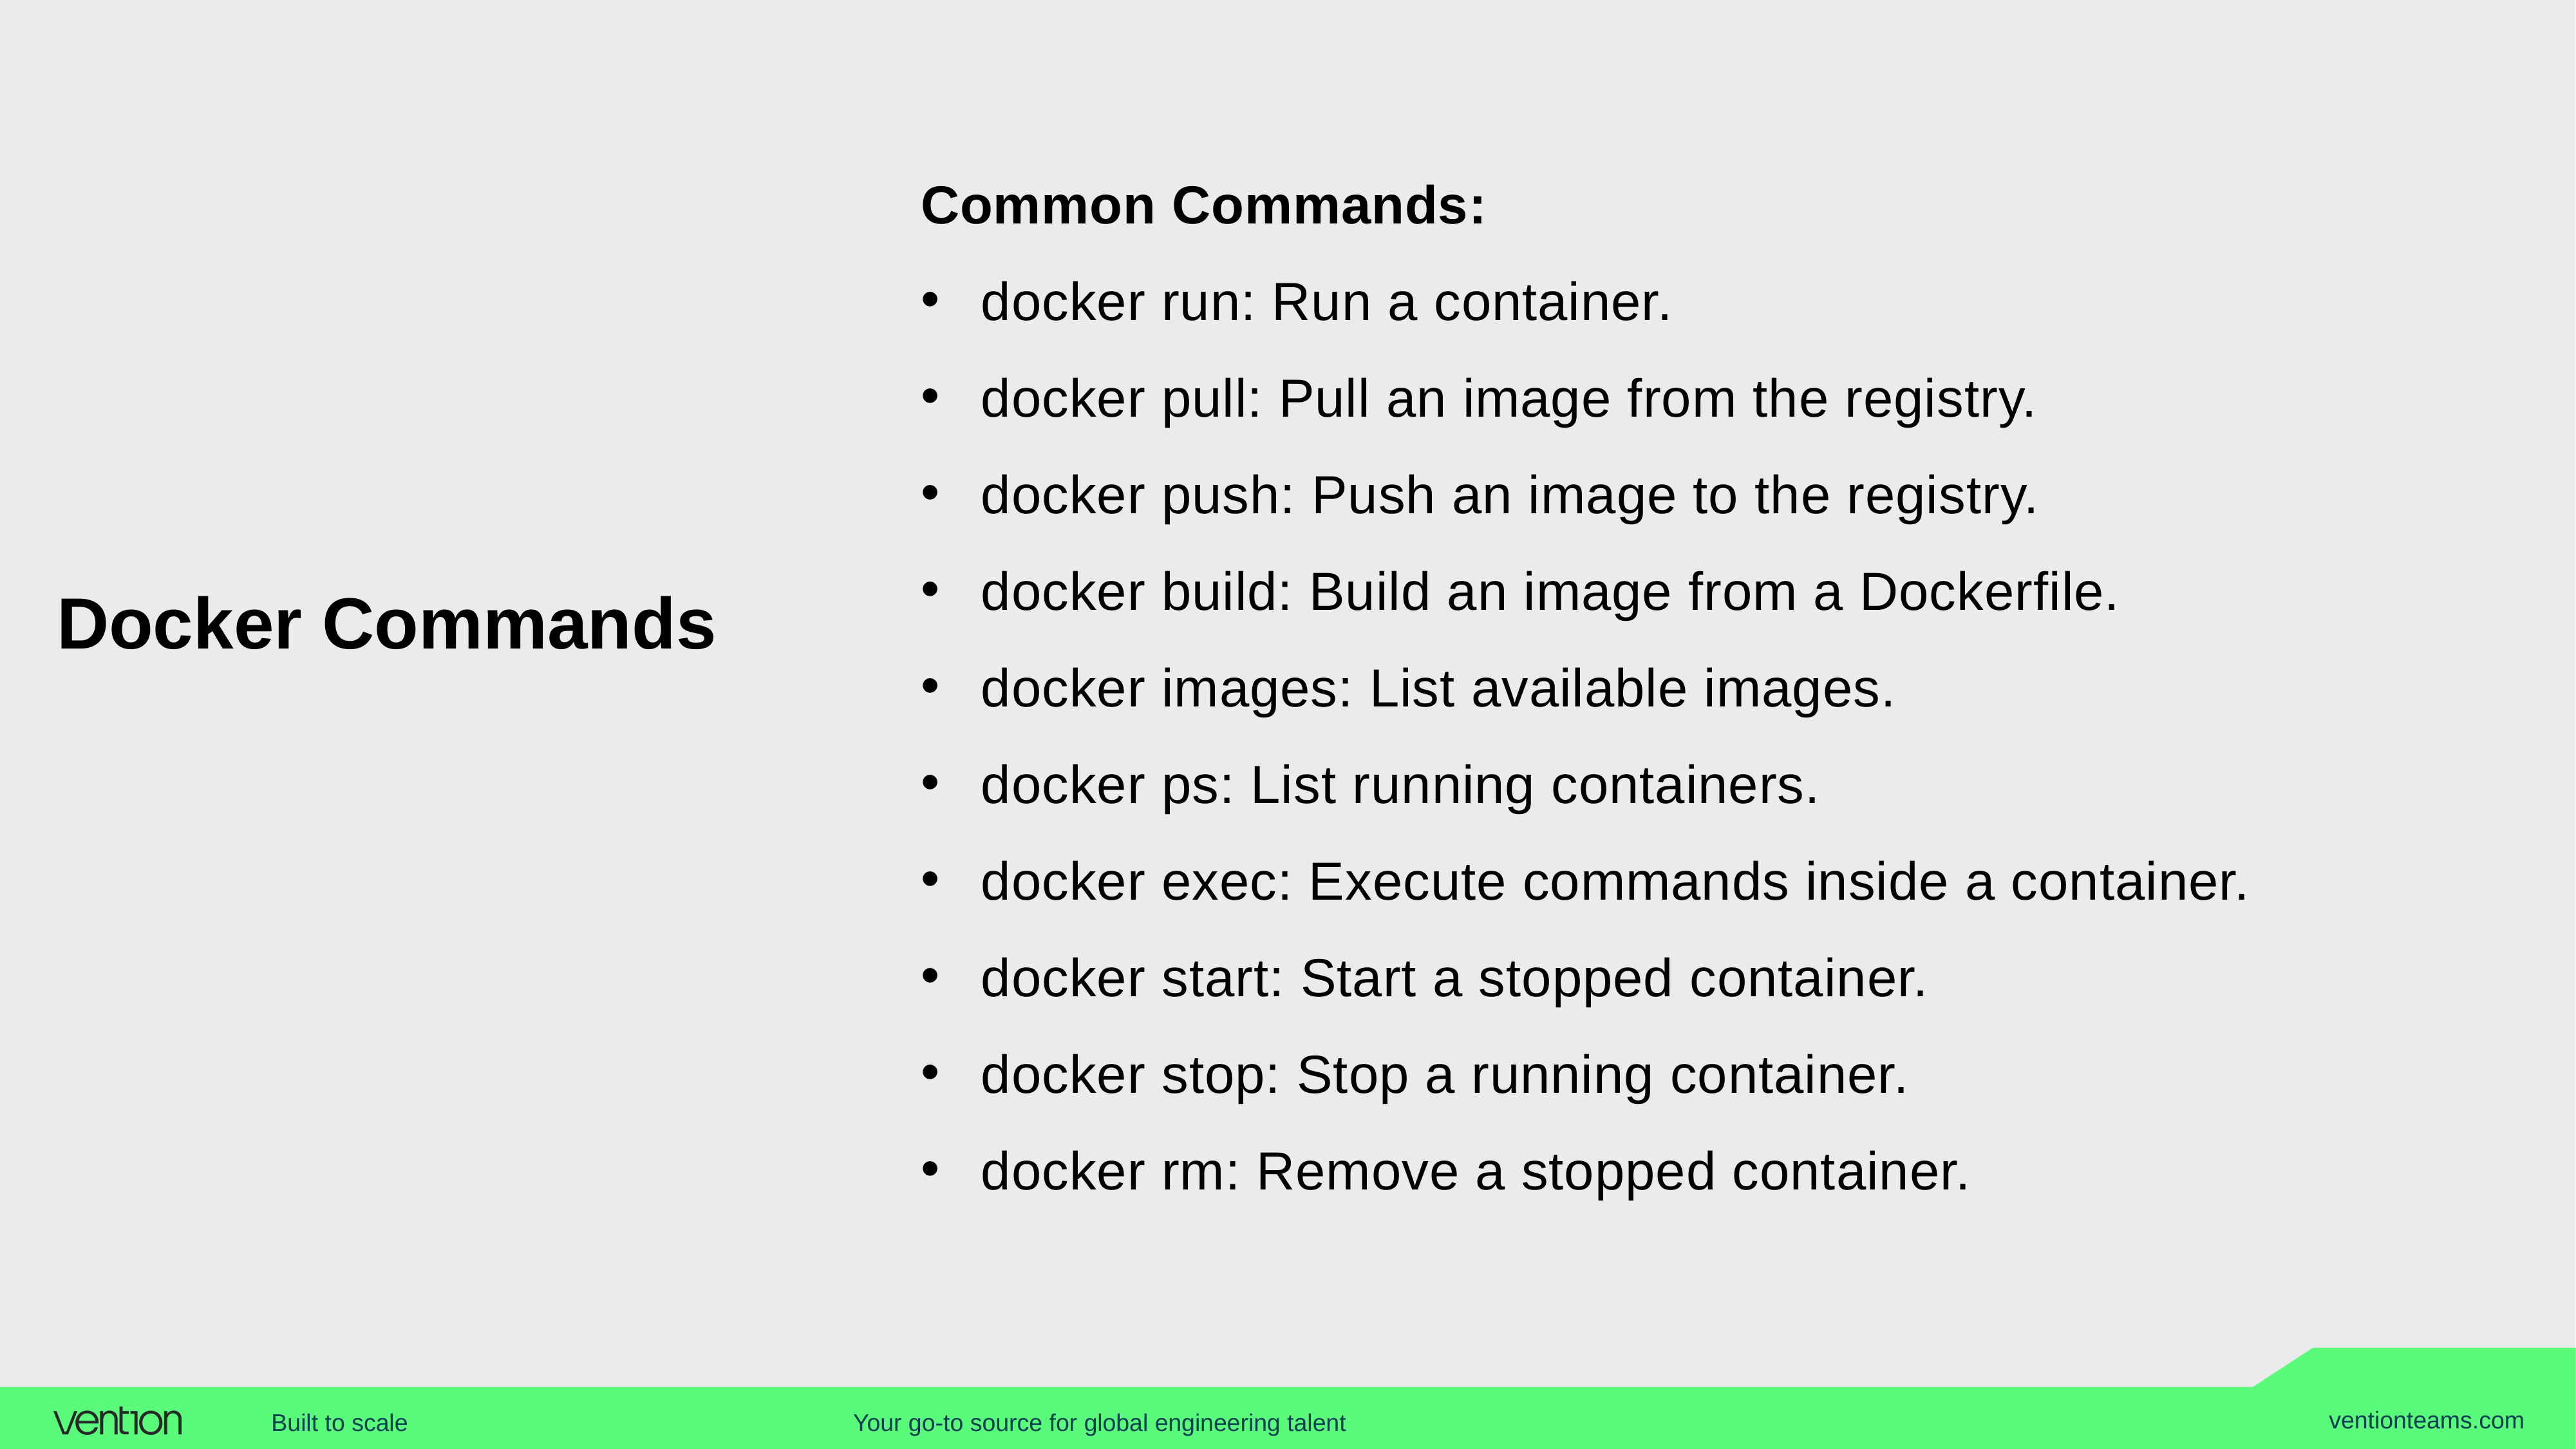

Common Commands:
docker run: Run a container.
docker pull: Pull an image from the registry.
docker push: Push an image to the registry.
docker build: Build an image from a Dockerfile.
docker images: List available images.
docker ps: List running containers.
docker exec: Execute commands inside a container.
docker start: Start a stopped container.
docker stop: Stop a running container.
docker rm: Remove a stopped container.
# Docker Commands